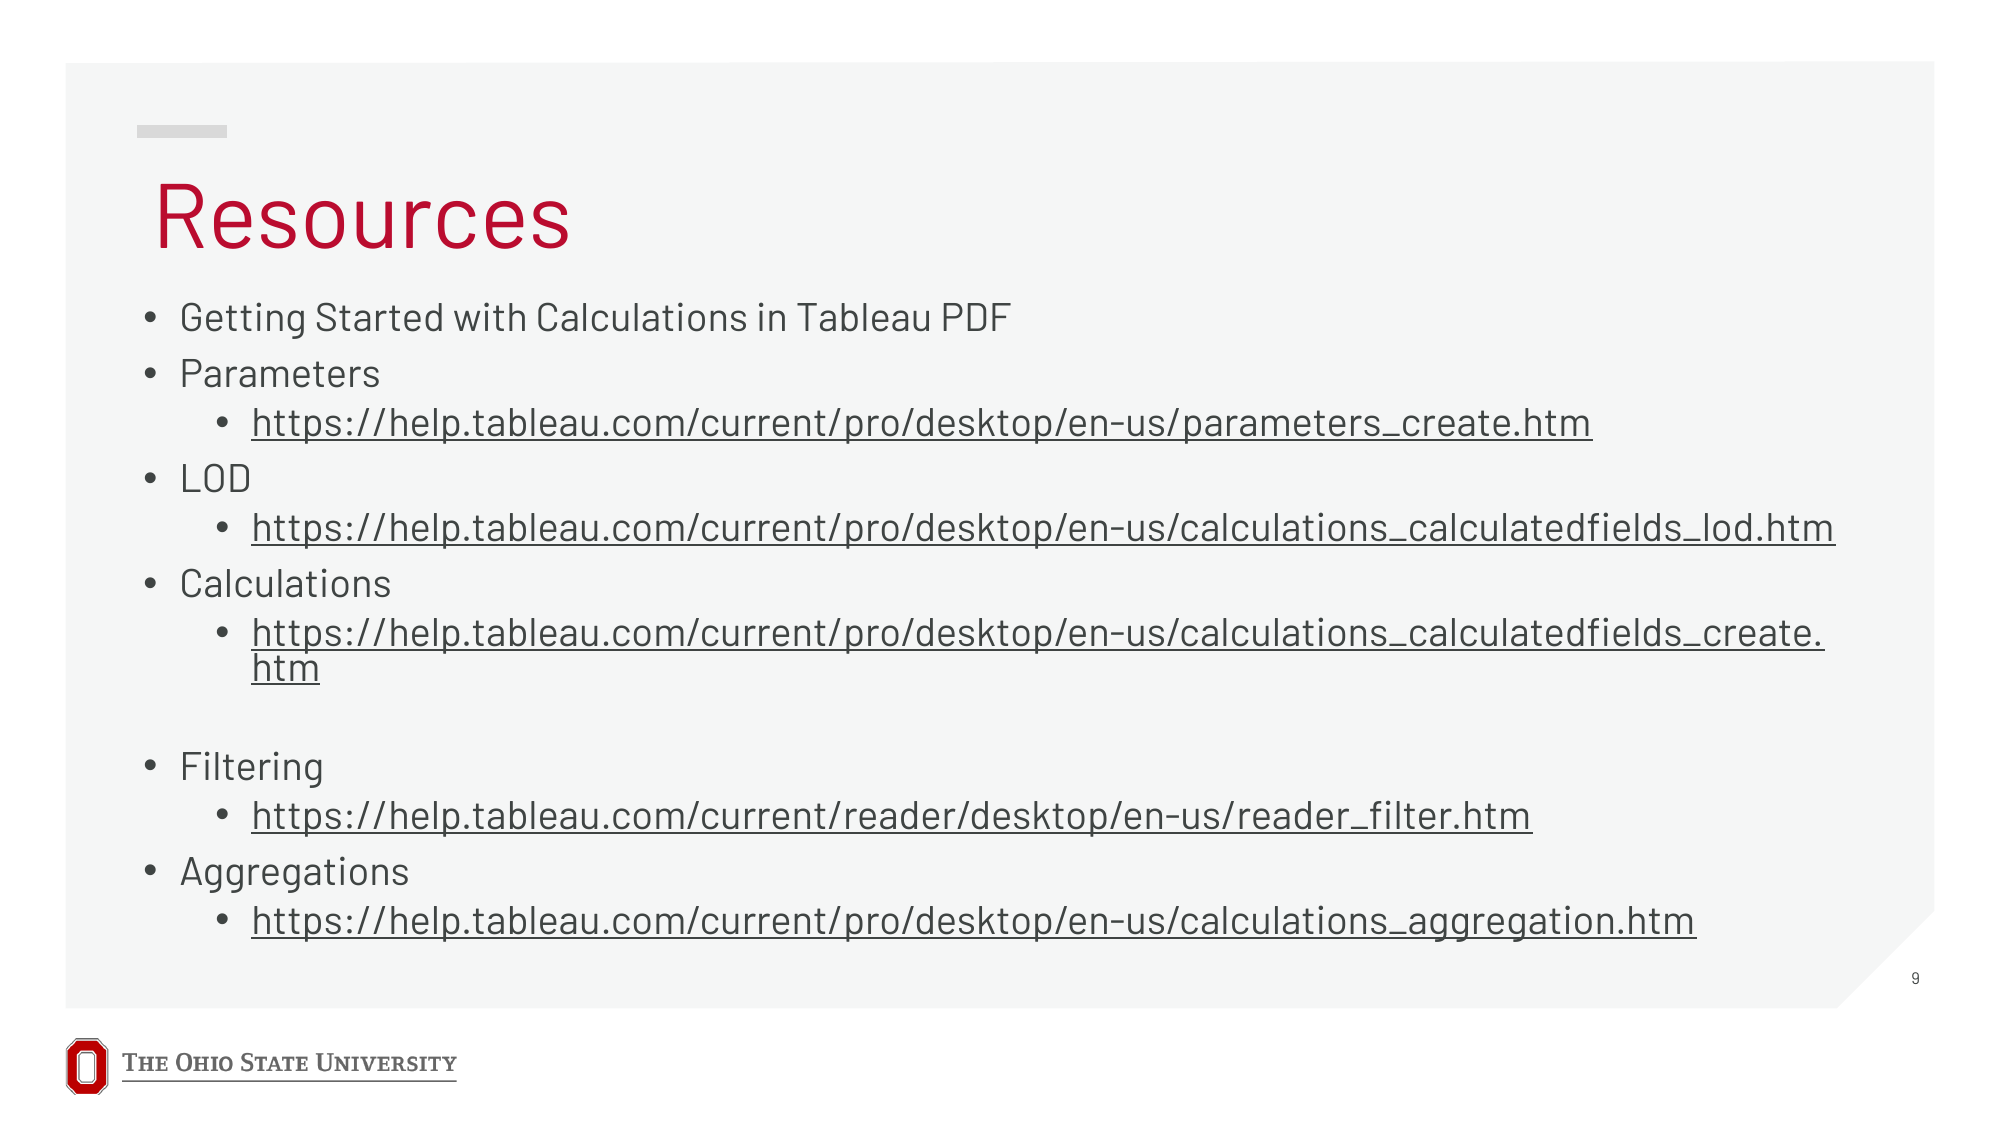

# Resources
Getting Started with Calculations in Tableau PDF
Parameters
https://help.tableau.com/current/pro/desktop/en-us/parameters_create.htm
LOD
https://help.tableau.com/current/pro/desktop/en-us/calculations_calculatedfields_lod.htm
Calculations
https://help.tableau.com/current/pro/desktop/en-us/calculations_calculatedfields_create.htm
Filtering
https://help.tableau.com/current/reader/desktop/en-us/reader_filter.htm
Aggregations
https://help.tableau.com/current/pro/desktop/en-us/calculations_aggregation.htm

9